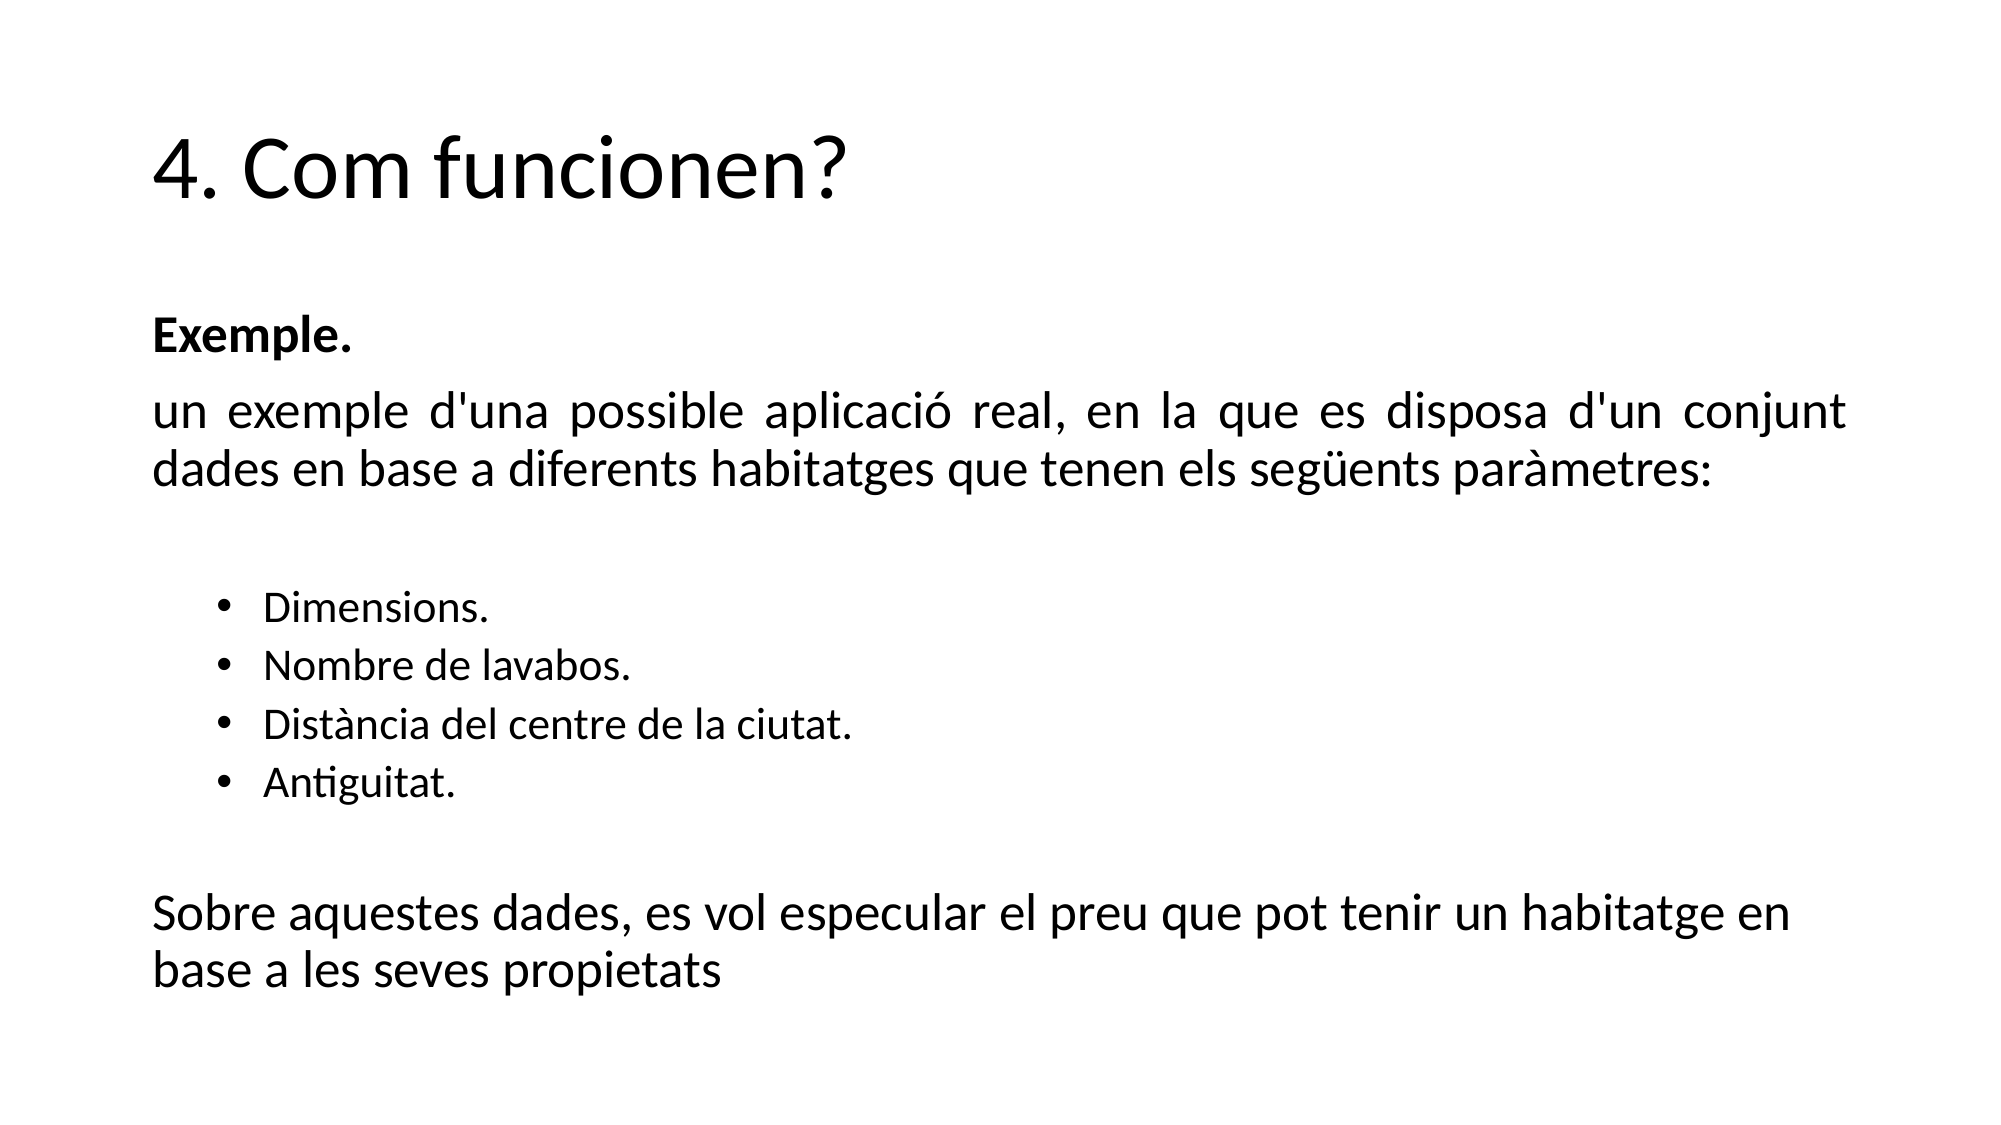

# 4. Com funcionen?
Exemple.
un exemple d'una possible aplicació real, en la que es disposa d'un conjunt dades en base a diferents habitatges que tenen els següents paràmetres:

Dimensions.
Nombre de lavabos.
Distància del centre de la ciutat.
Antiguitat.

Sobre aquestes dades, es vol especular el preu que pot tenir un habitatge en base a les seves propietats